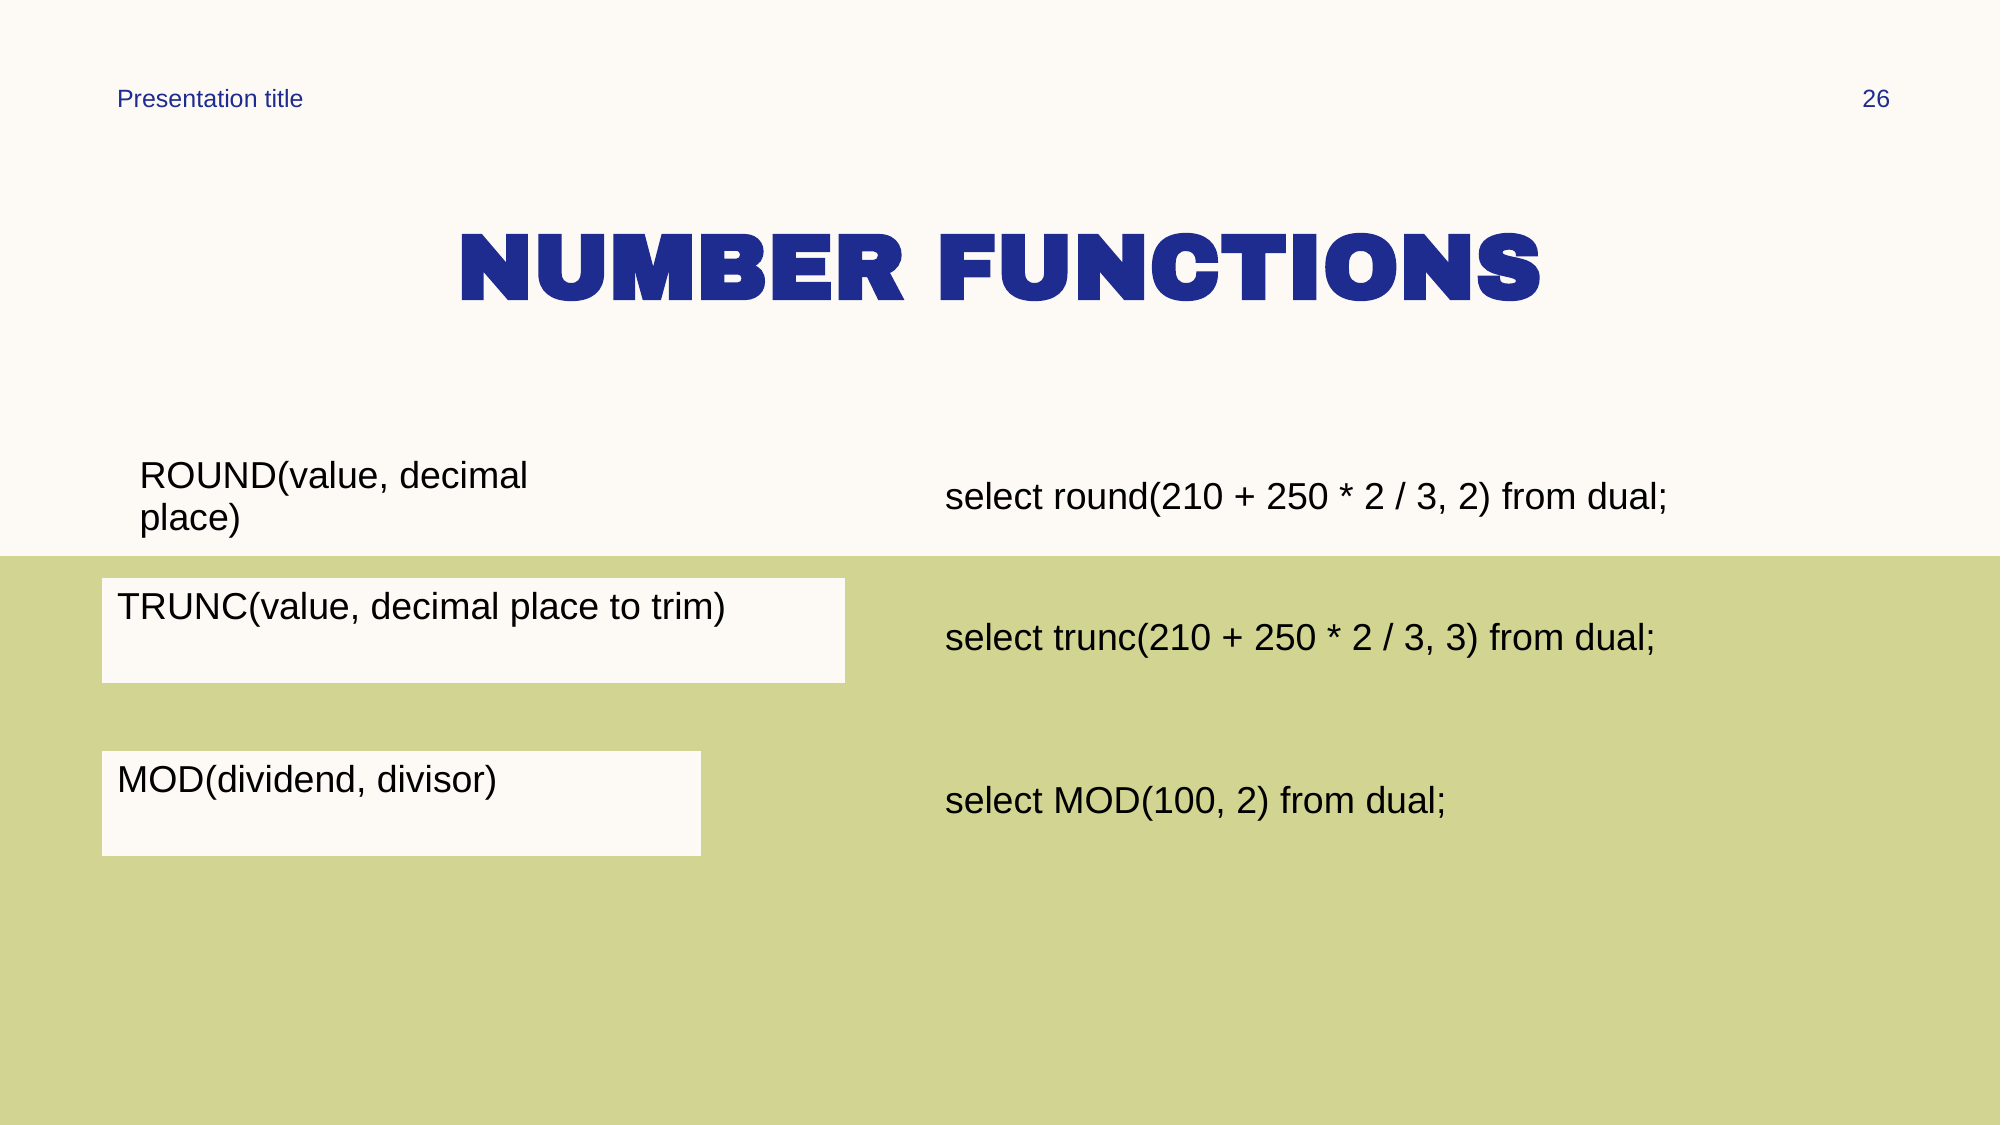

Presentation title
26
# NUMBER FUNCTIONS
| ROUND(value, decimal place) |  |
| --- | --- |

select round(210 + 250 * 2 / 3, 2) from dual;
| TRUNC(value, decimal place to trim) |  |
| --- | --- |
select trunc(210 + 250 * 2 / 3, 3) from dual;
| MOD(dividend, divisor) |  |
| --- | --- |
select MOD(100, 2) from dual;